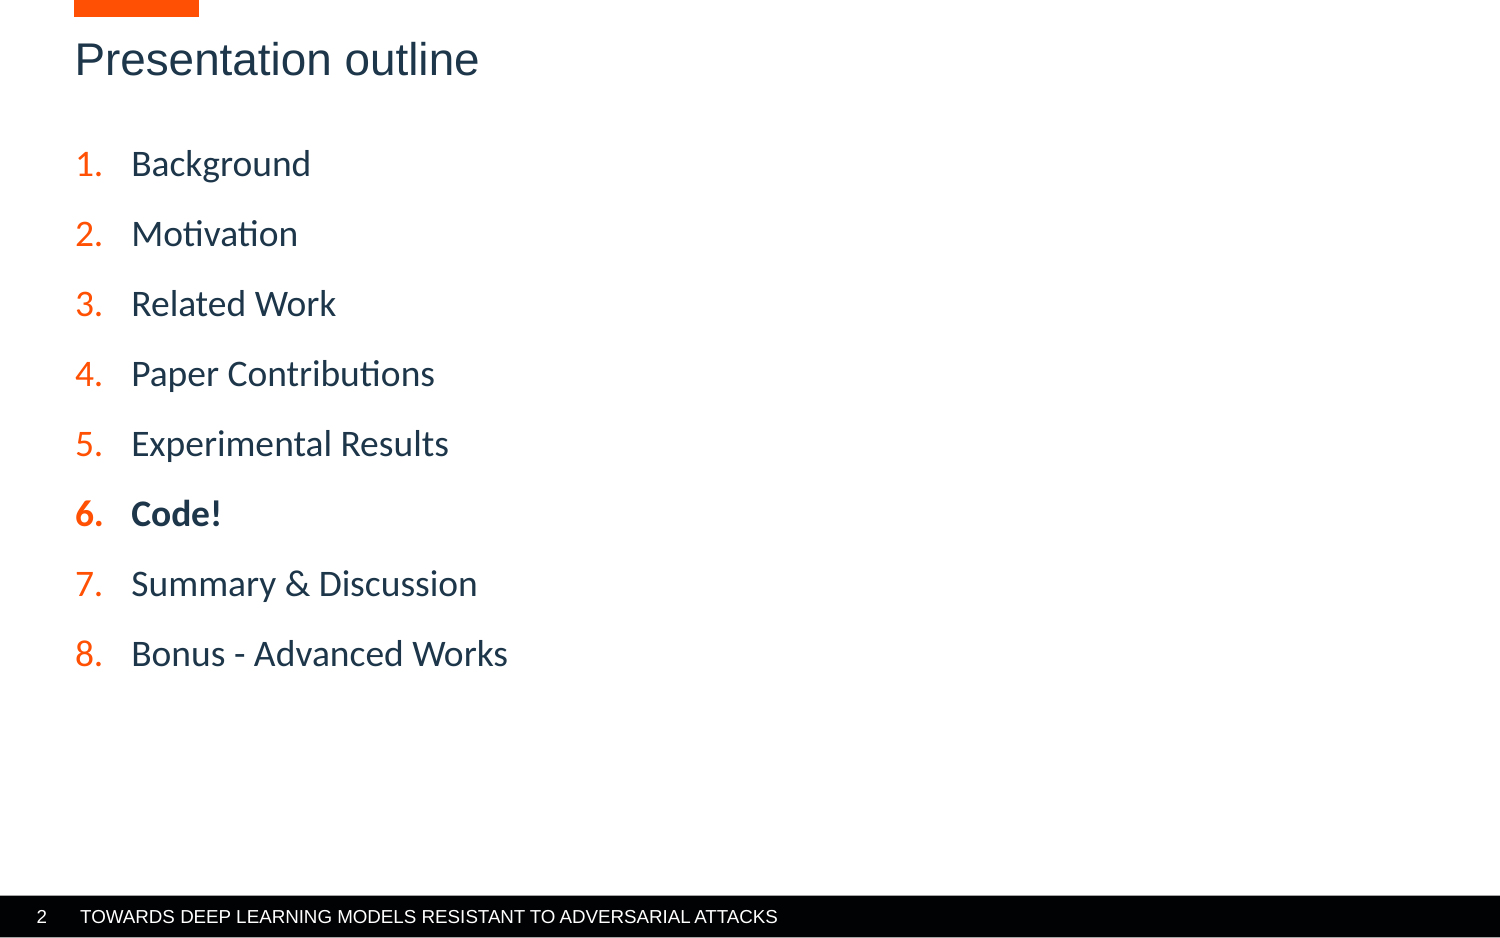

# Presentation outline
Background
Motivation
Related Work
Paper Contributions
Experimental Results
Code!
Summary & Discussion
Bonus - Advanced Works